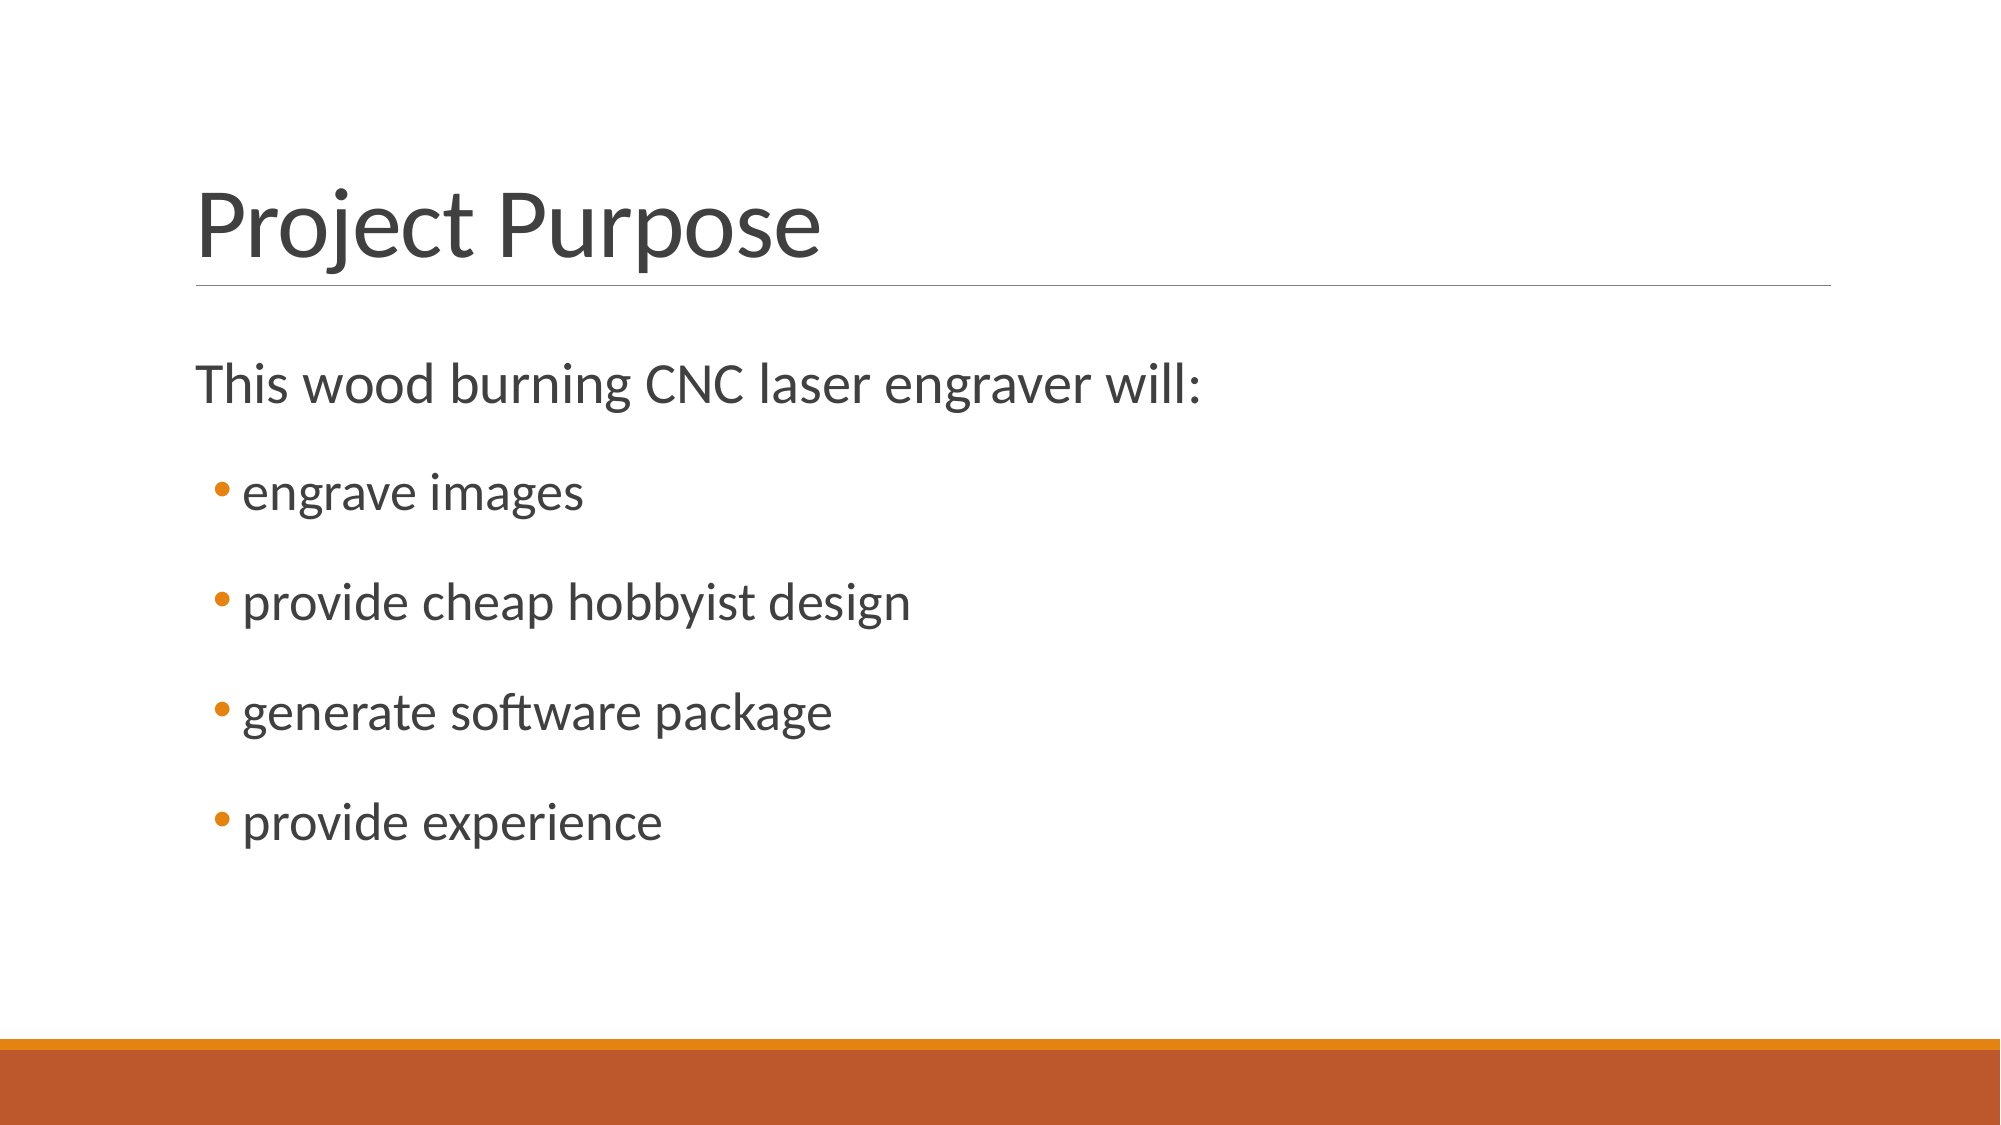

# Project Purpose
This wood burning CNC laser engraver will:
engrave images
provide cheap hobbyist design
generate software package
provide experience